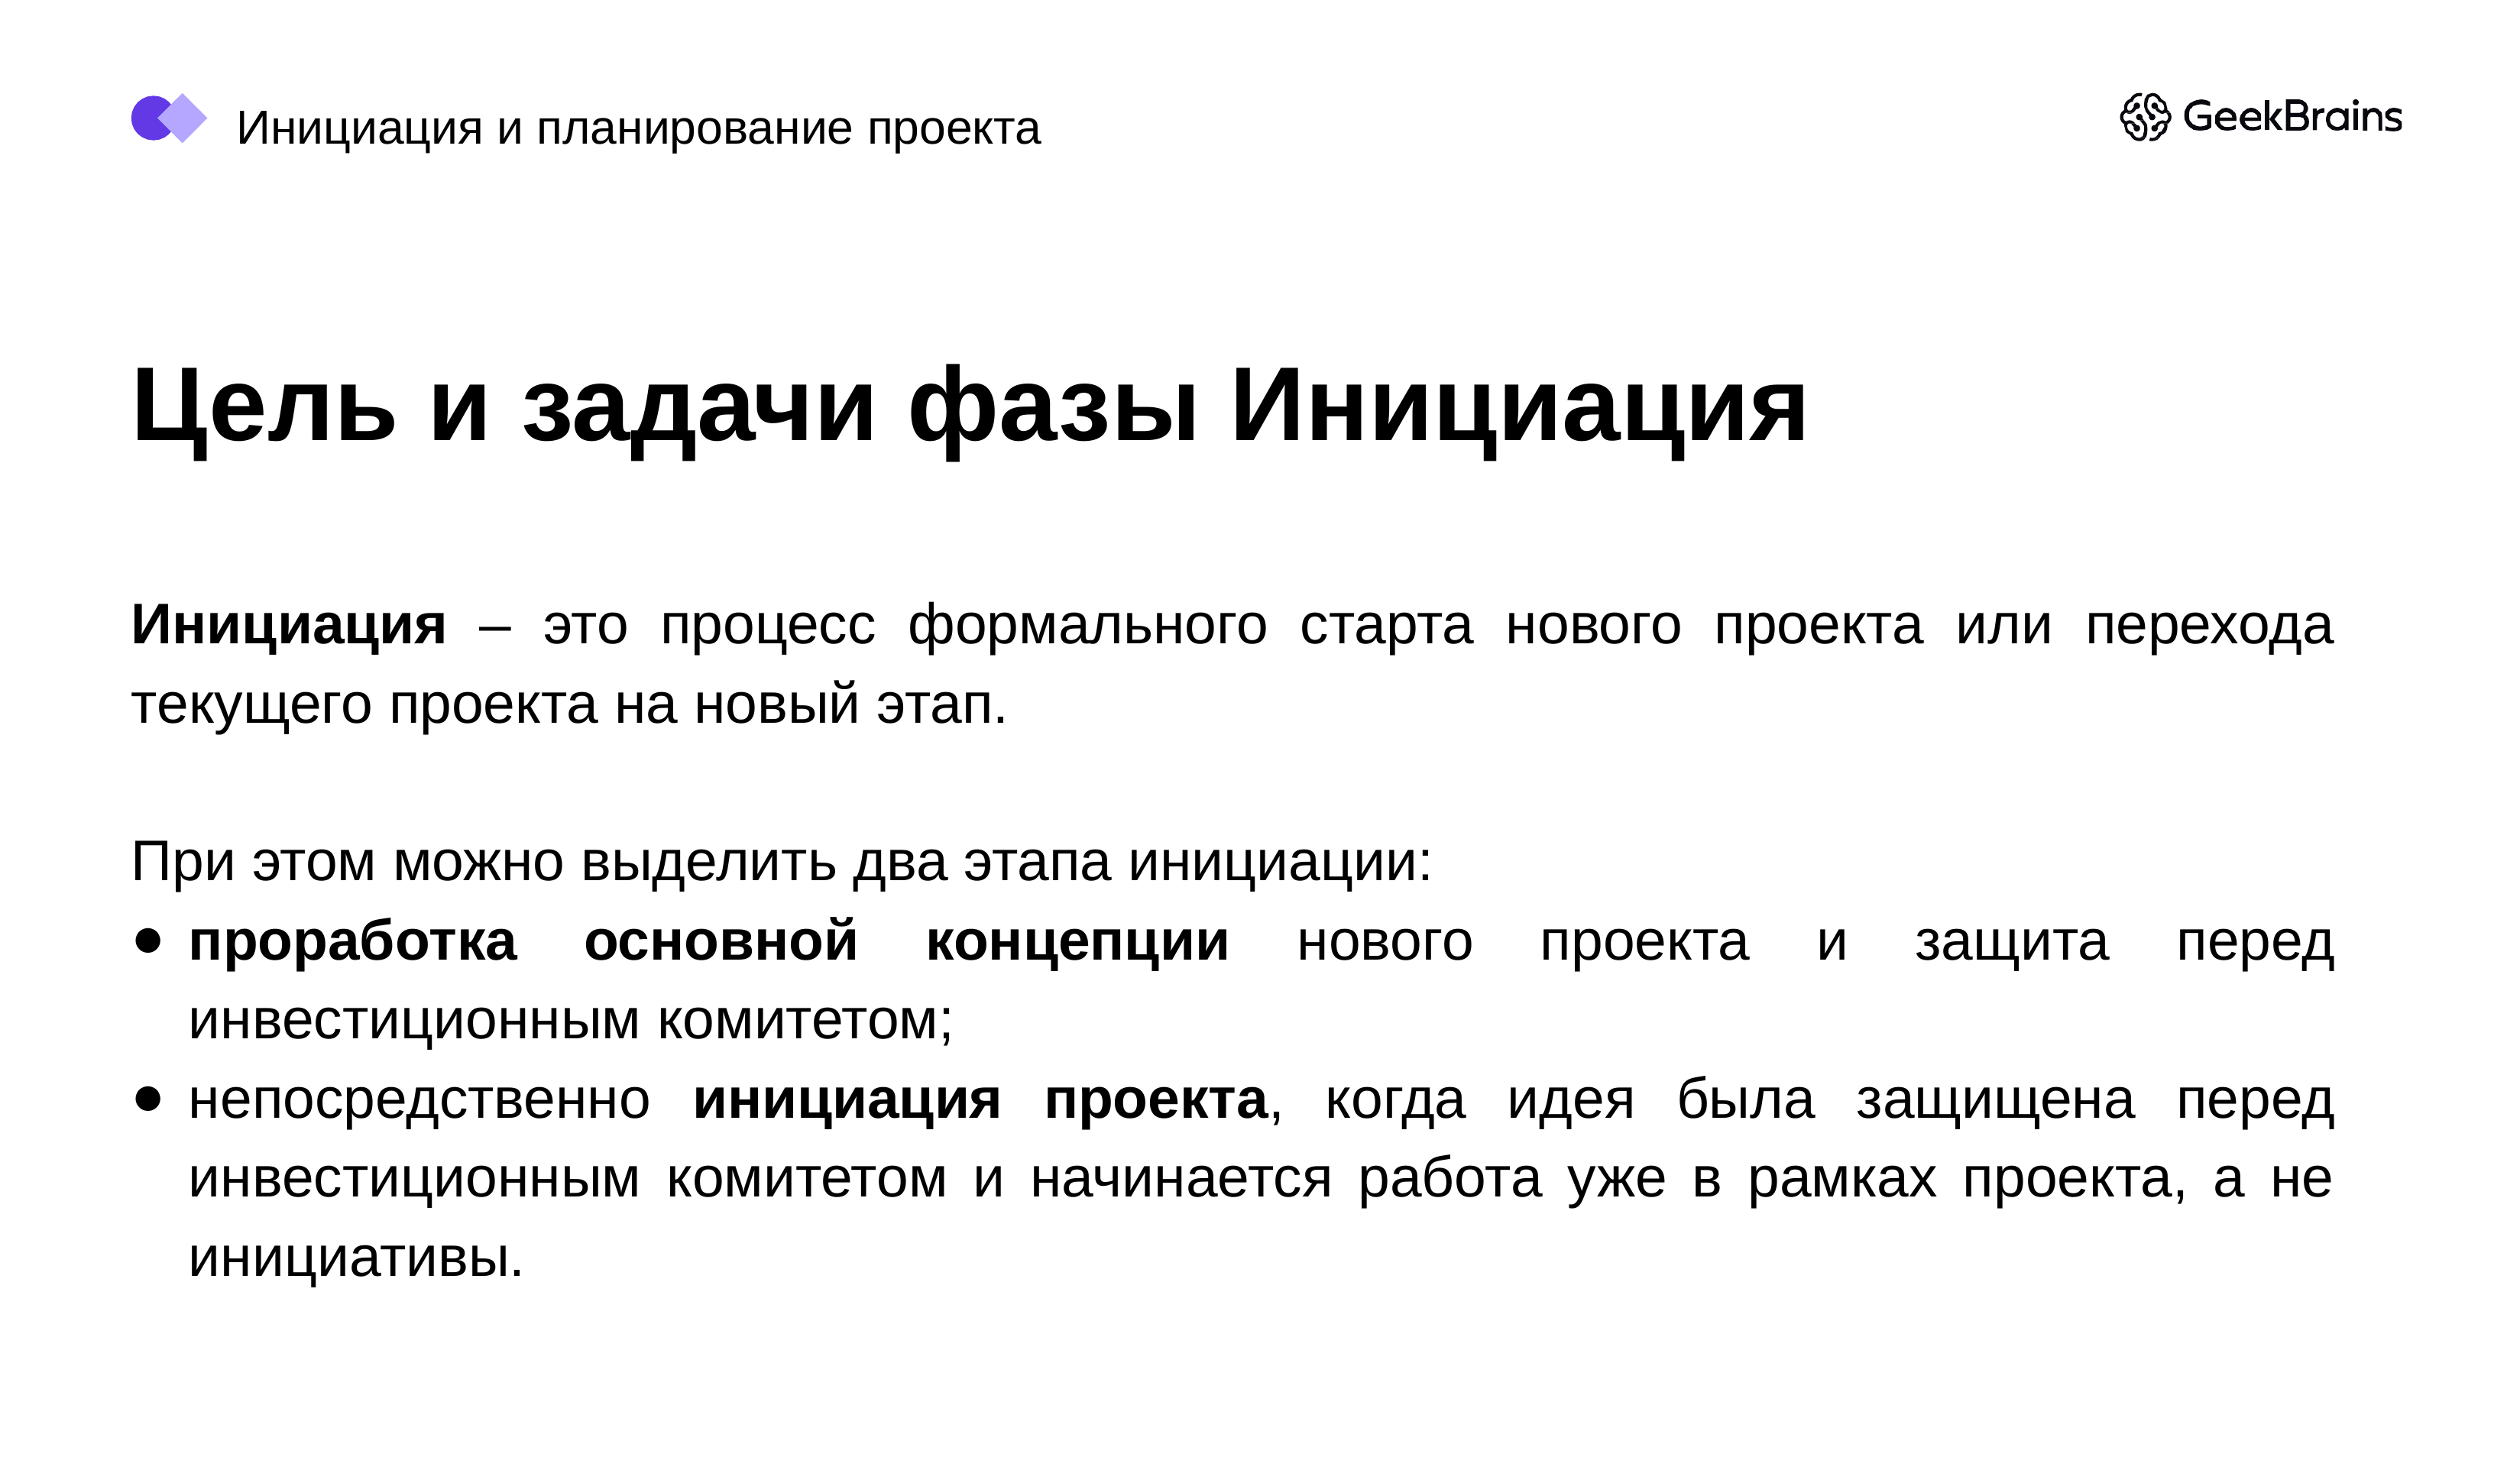

Инициация и планирование проекта

Цель и задачи фазы Инициация

Инициация – это процесс формального старта нового проекта или перехода текущего проекта на новый этап.

При этом можно выделить два этапа инициации:
проработка основной концепции нового проекта и защита перед инвестиционным комитетом;
непосредственно инициация проекта, когда идея была защищена перед инвестиционным комитетом и начинается работа уже в рамках проекта, а не инициативы.